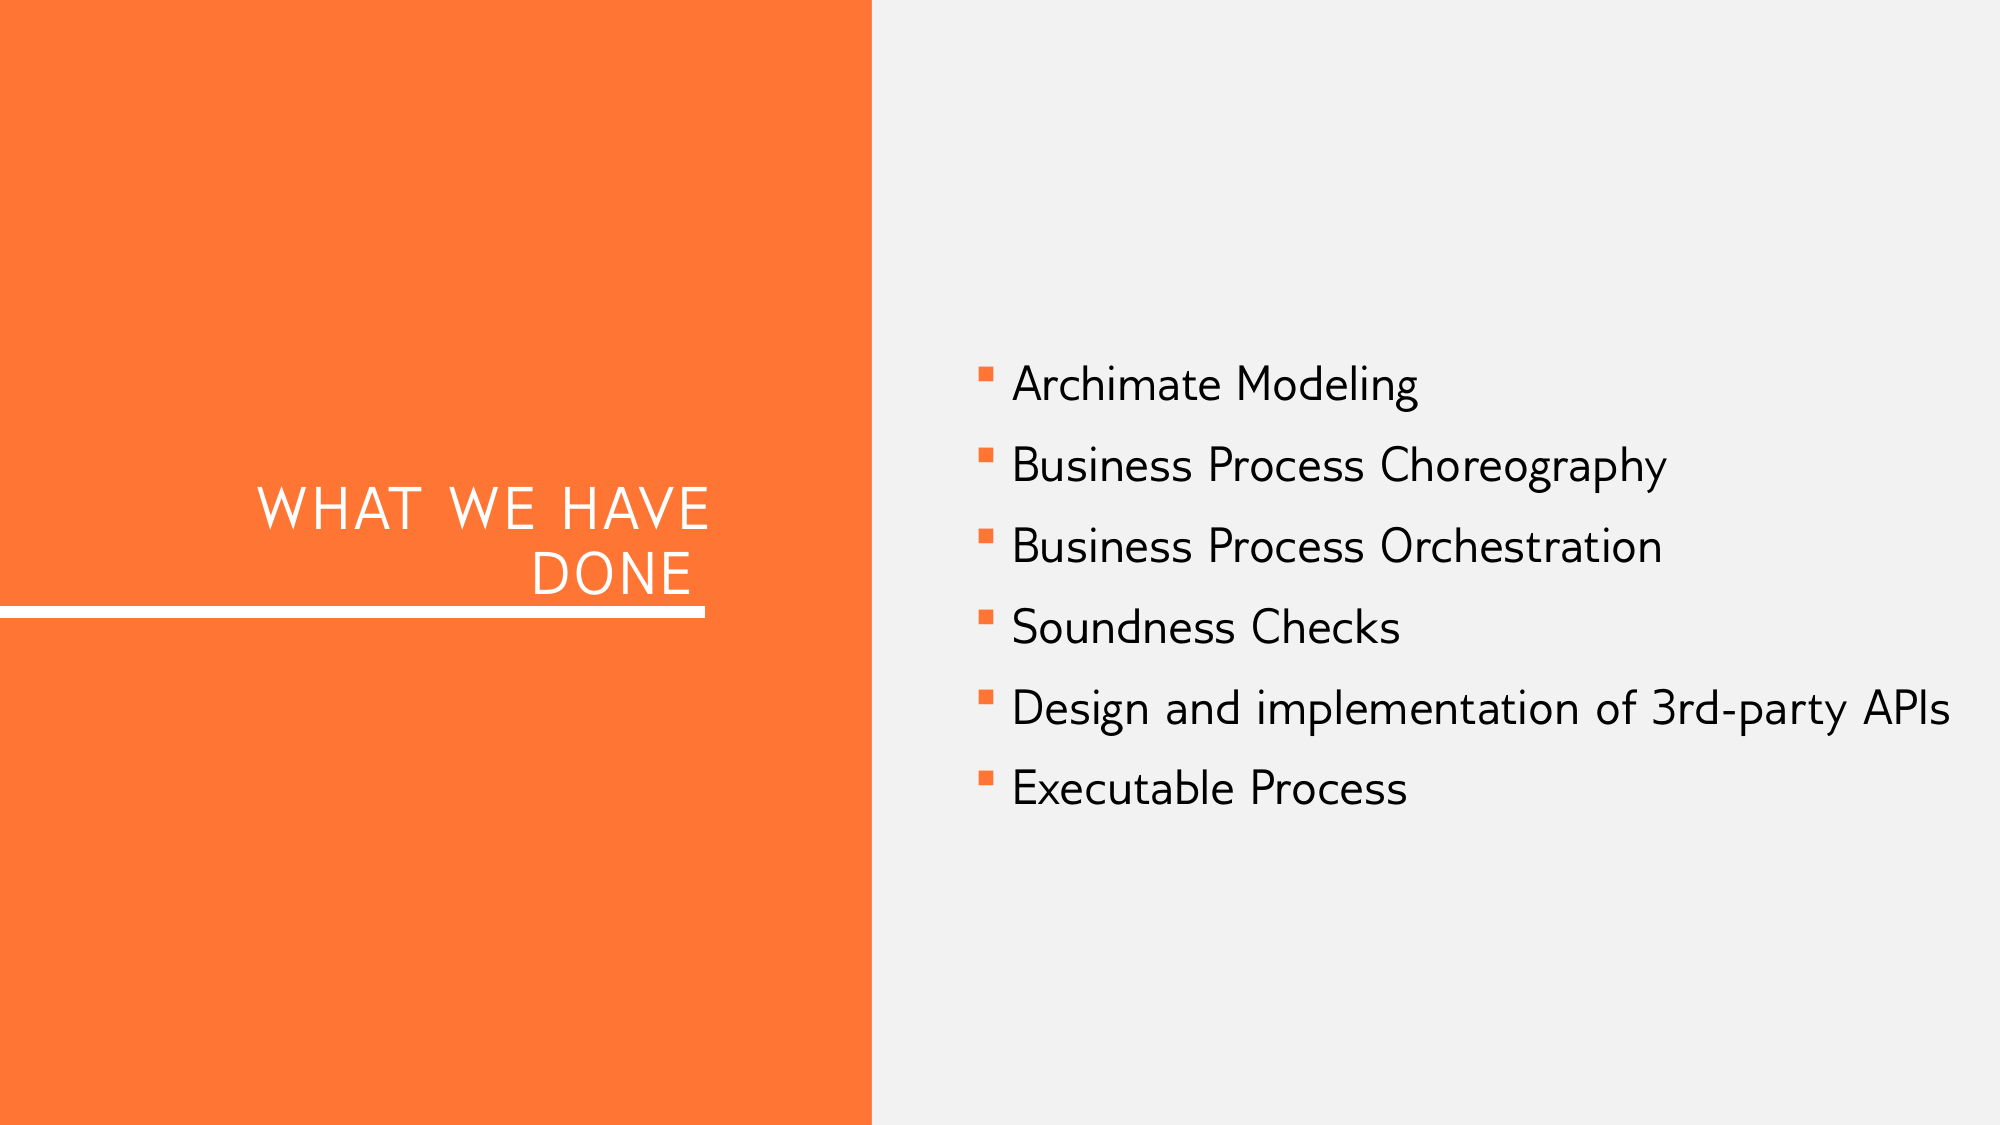

Archimate Modeling
Business Process Choreography
Business Process Orchestration
Soundness Checks
Design and implementation of 3rd-party APIs
Executable Process
What we have done